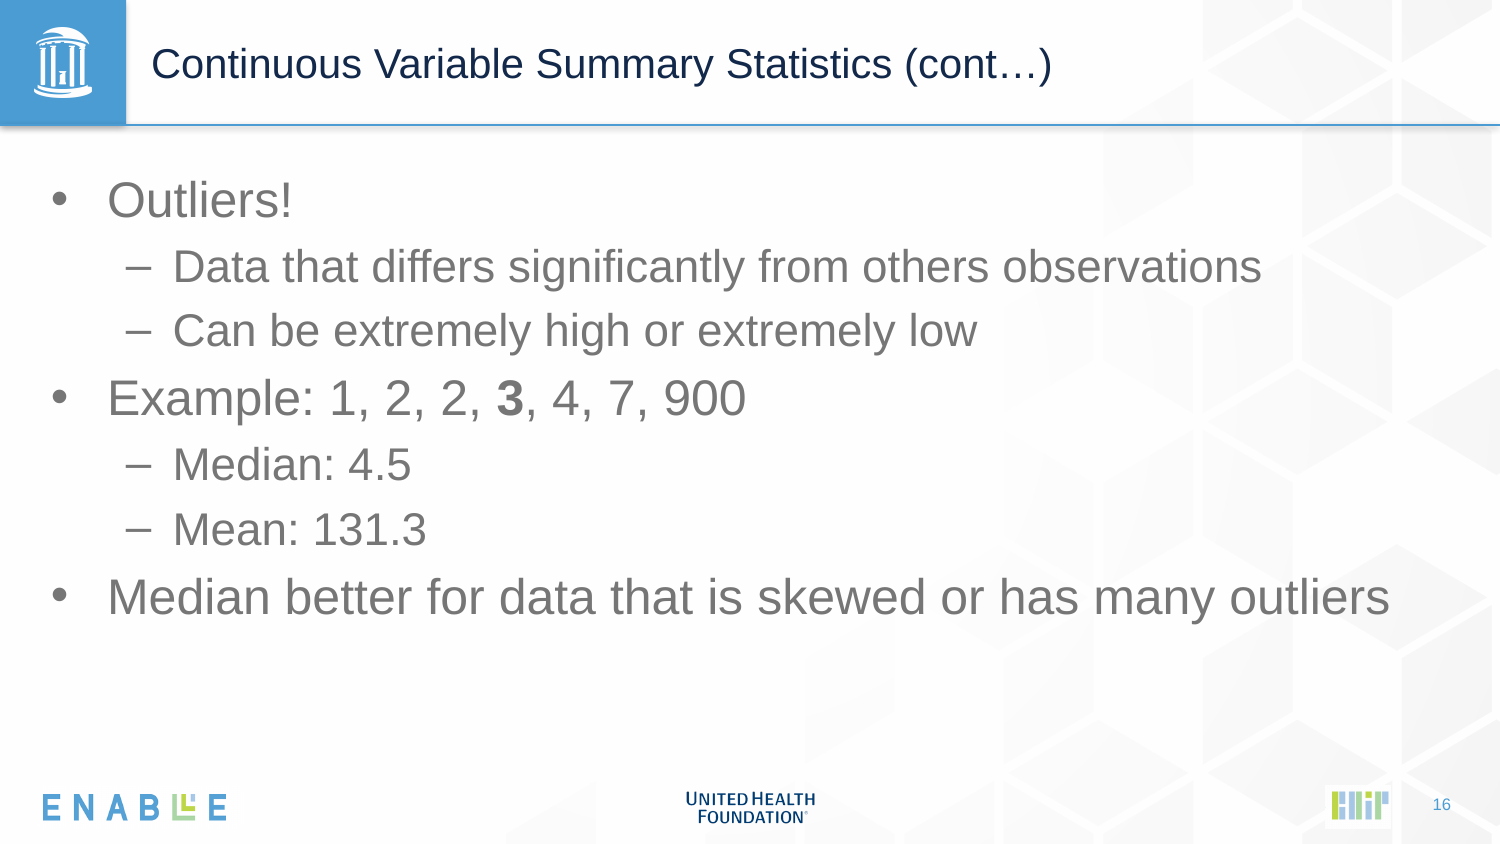

# Continuous Variable Summary Statistics (cont…)
Outliers!
Data that differs significantly from others observations
Can be extremely high or extremely low
Example: 1, 2, 2, 3, 4, 7, 900
Median: 4.5
Mean: 131.3
Median better for data that is skewed or has many outliers

16